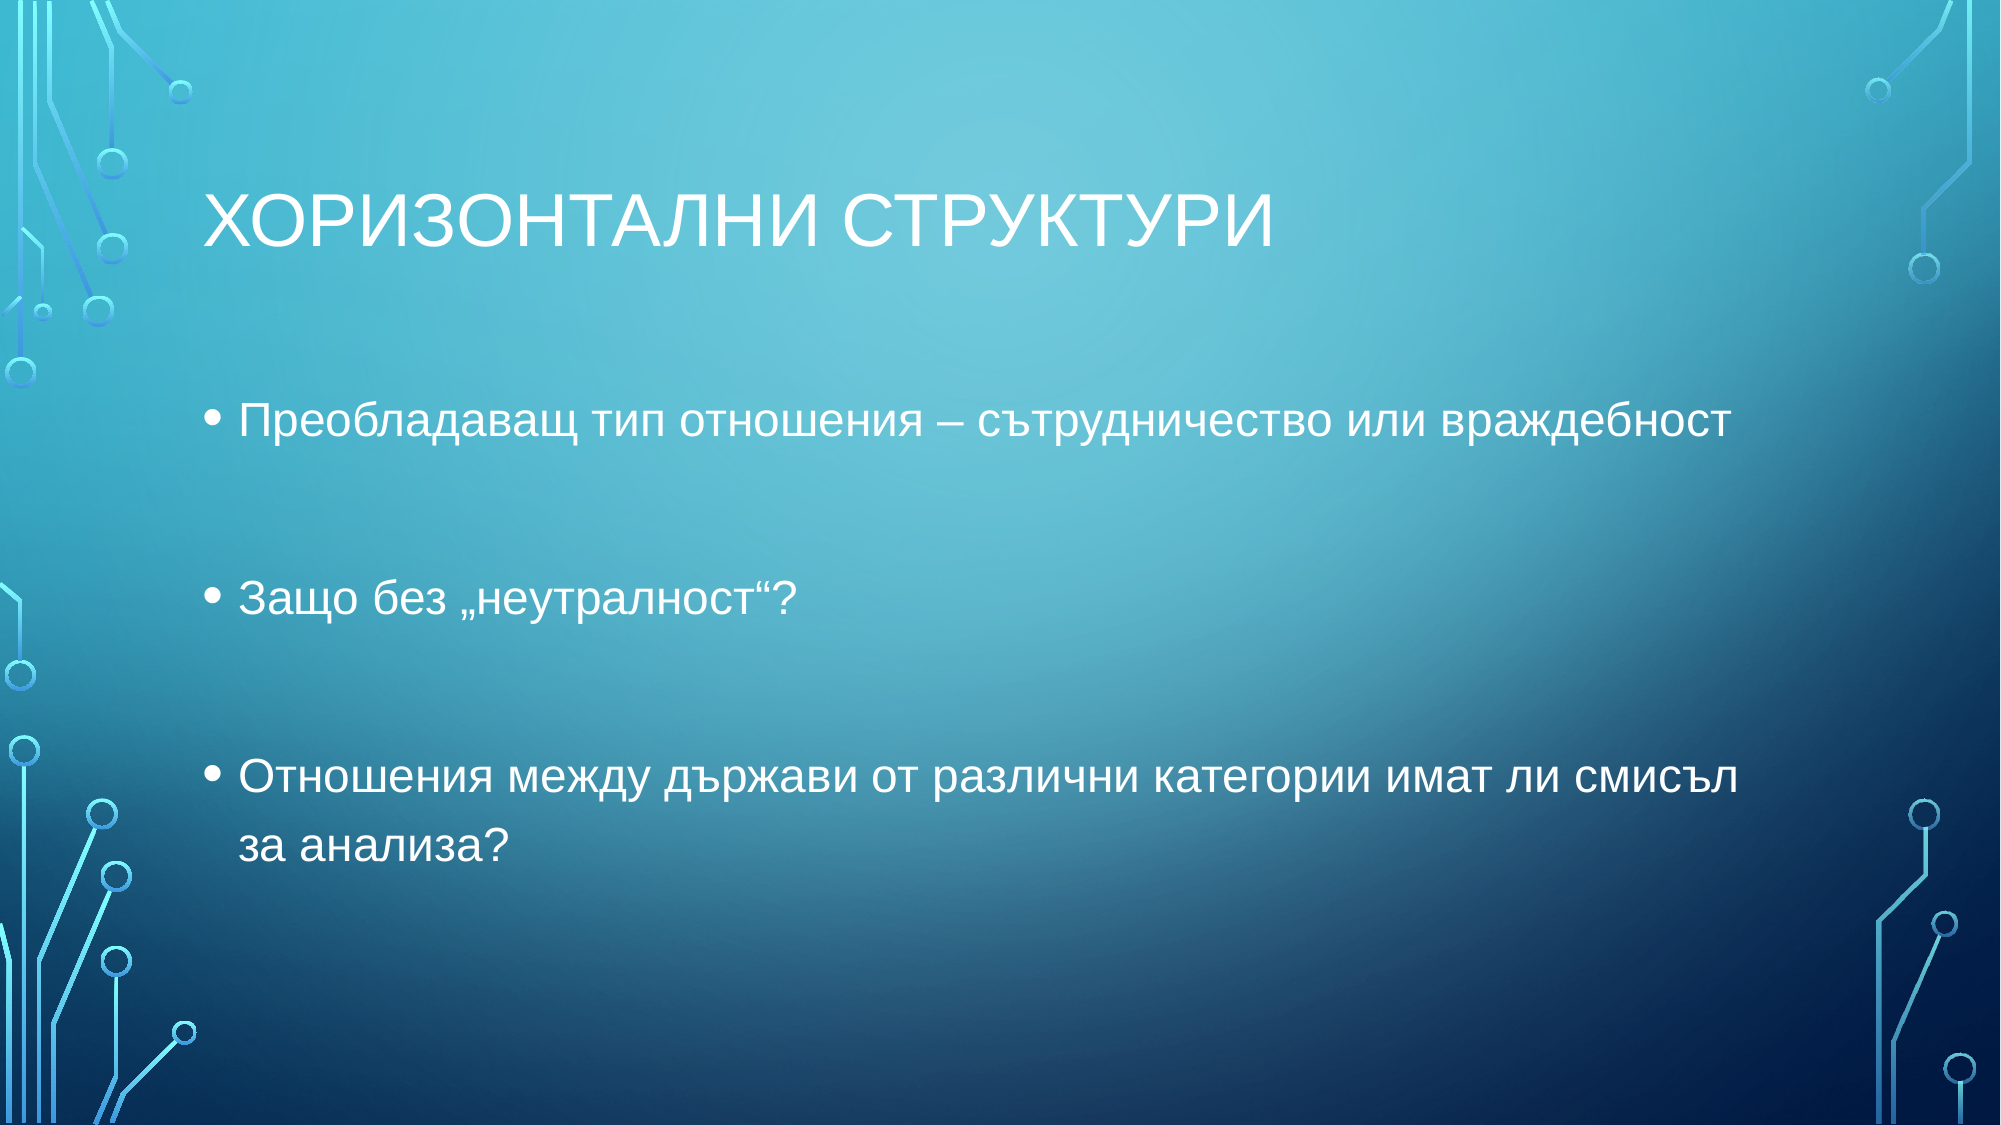

# Хоризонтални структури
Преобладаващ тип отношения – сътрудничество или враждебност

Защо без „неутралност“?

Отношения между държави от различни категории имат ли смисъл за анализа?